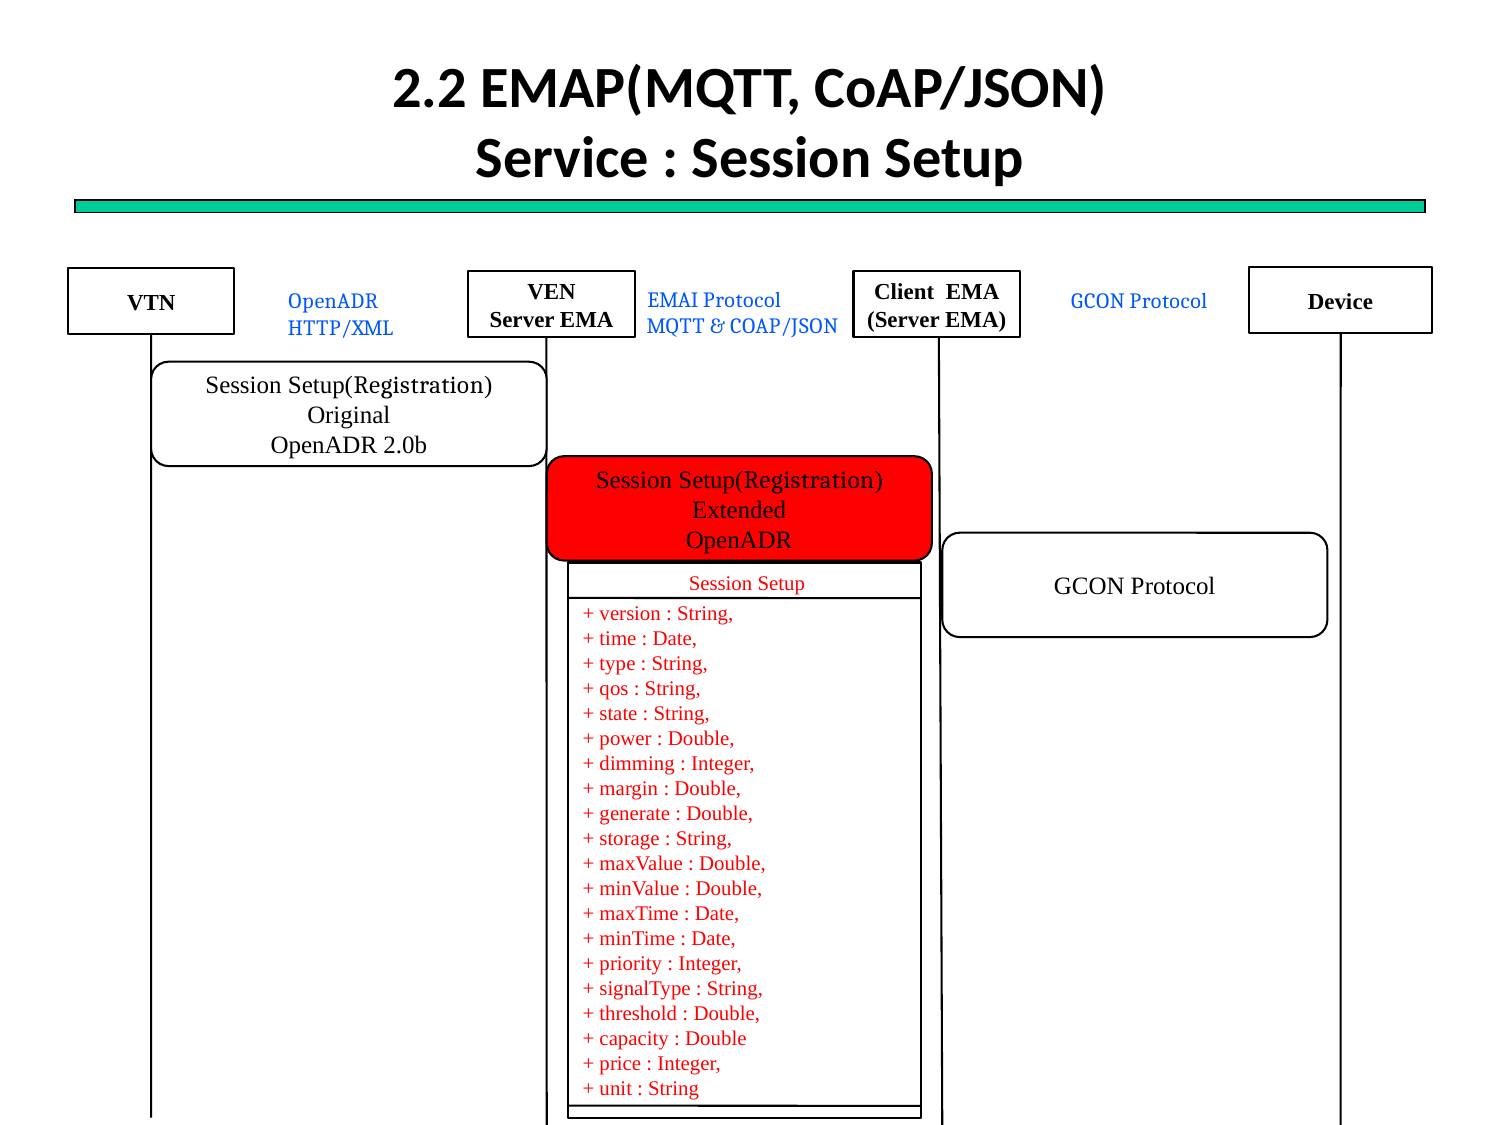

# 2.2 EMAP(MQTT, CoAP/JSON) Service : Session Setup
Device
VTN
VEN
Server EMA
Client  EMA
(Server EMA)
EMAI Protocol
MQTT & COAP/JSON
OpenADR
HTTP/XML
GCON Protocol
Session Setup(Registration)
Original
OpenADR 2.0b
Session Setup(Registration)
Extended
OpenADR
GCON Protocol
 Session Setup

+ version : String,
+ time : Date,
+ type : String,
+ qos : String,
+ state : String,
+ power : Double,
+ dimming : Integer,
+ margin : Double,
+ generate : Double,
+ storage : String,
+ maxValue : Double,
+ minValue : Double,
+ maxTime : Date,
+ minTime : Date,
+ priority : Integer,
+ signalType : String,
+ threshold : Double,
+ capacity : Double
+ price : Integer,
+ unit : String